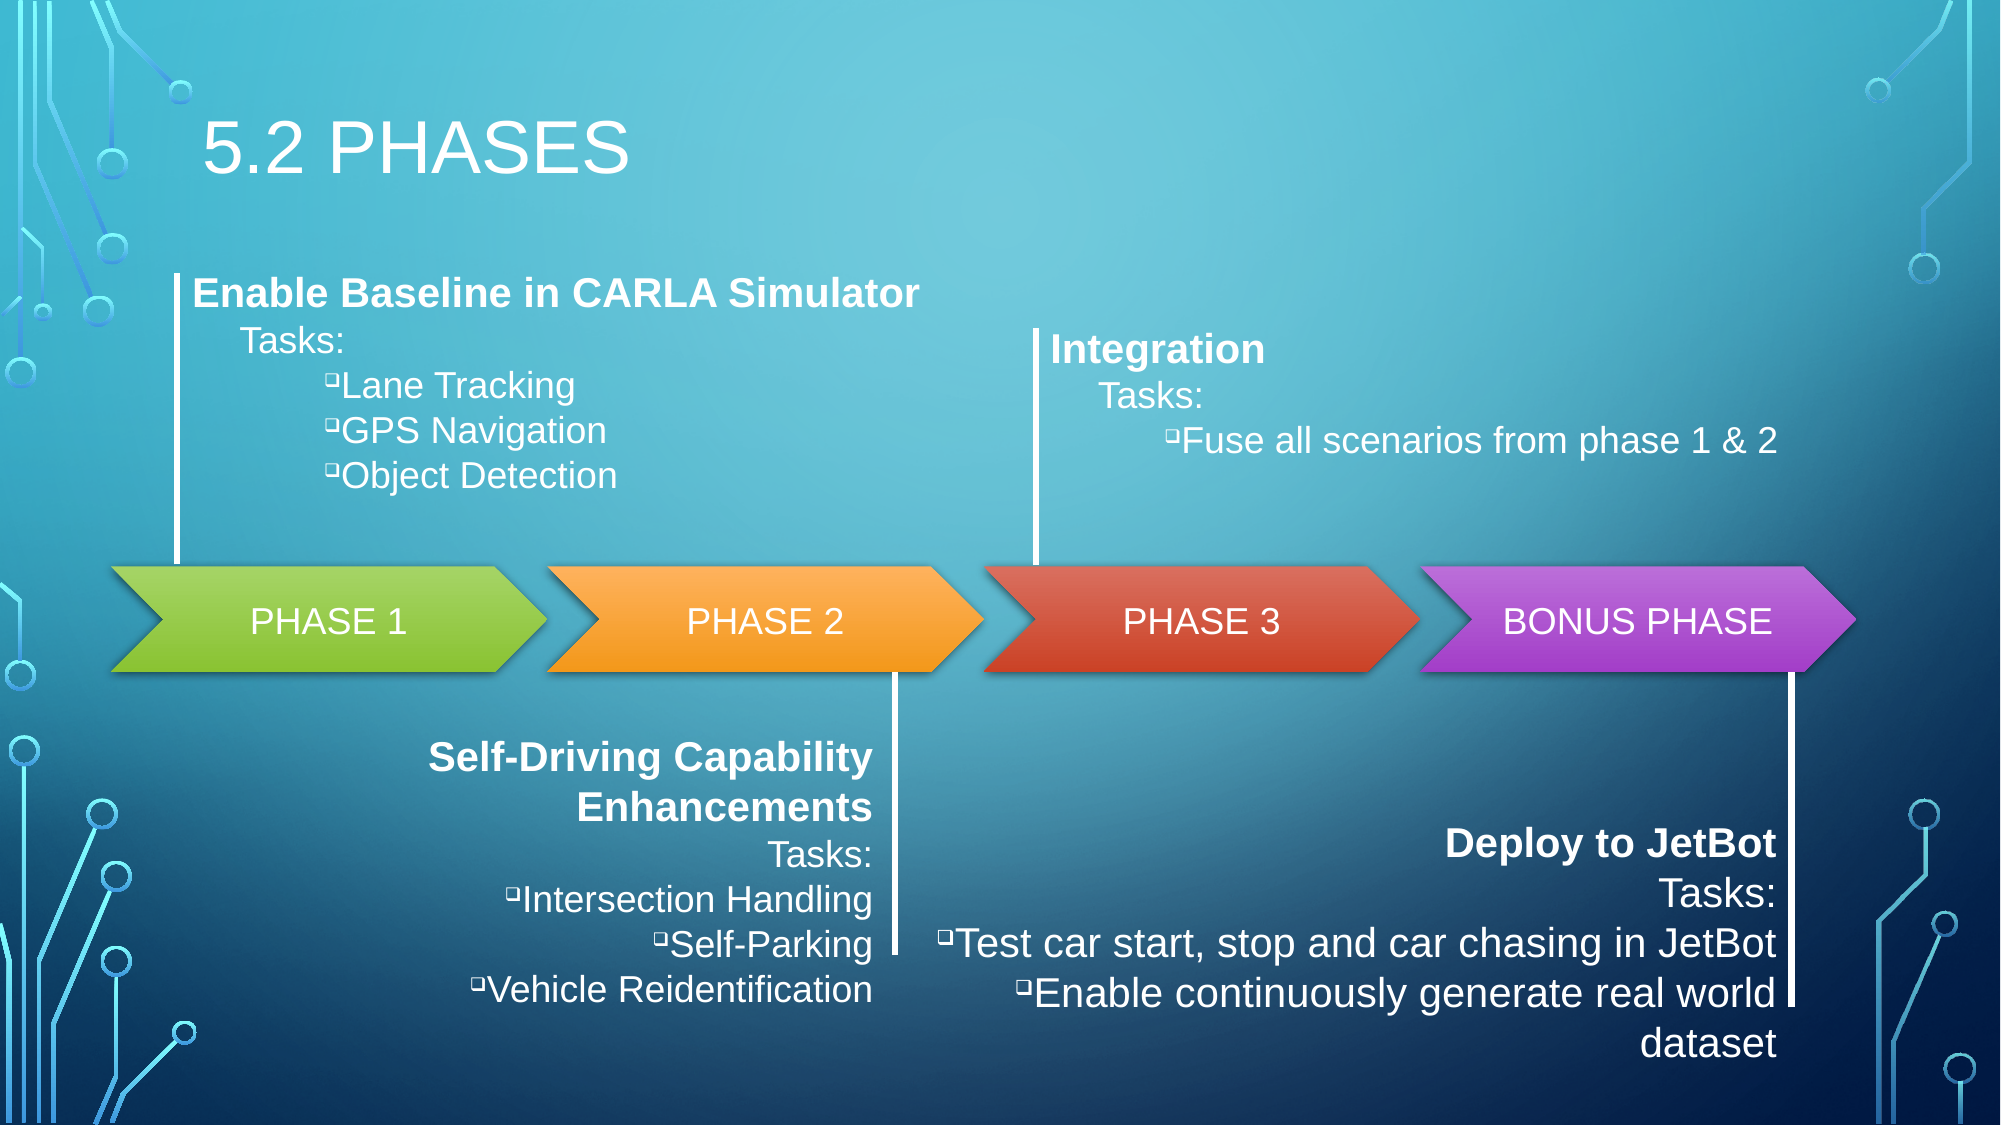

# 5.2 Phases
Enable Baseline in CARLA Simulator
Tasks:
Lane Tracking
GPS Navigation
Object Detection
Integration
Tasks:
Fuse all scenarios from phase 1 & 2
BONUS PHASE
PHASE 1
PHASE 2
PHASE 3
Self-Driving Capability Enhancements
Tasks:
Intersection Handling
Self-Parking
Vehicle Reidentification
Deploy to JetBot
Tasks:
Test car start, stop and car chasing in JetBot
Enable continuously generate real world dataset